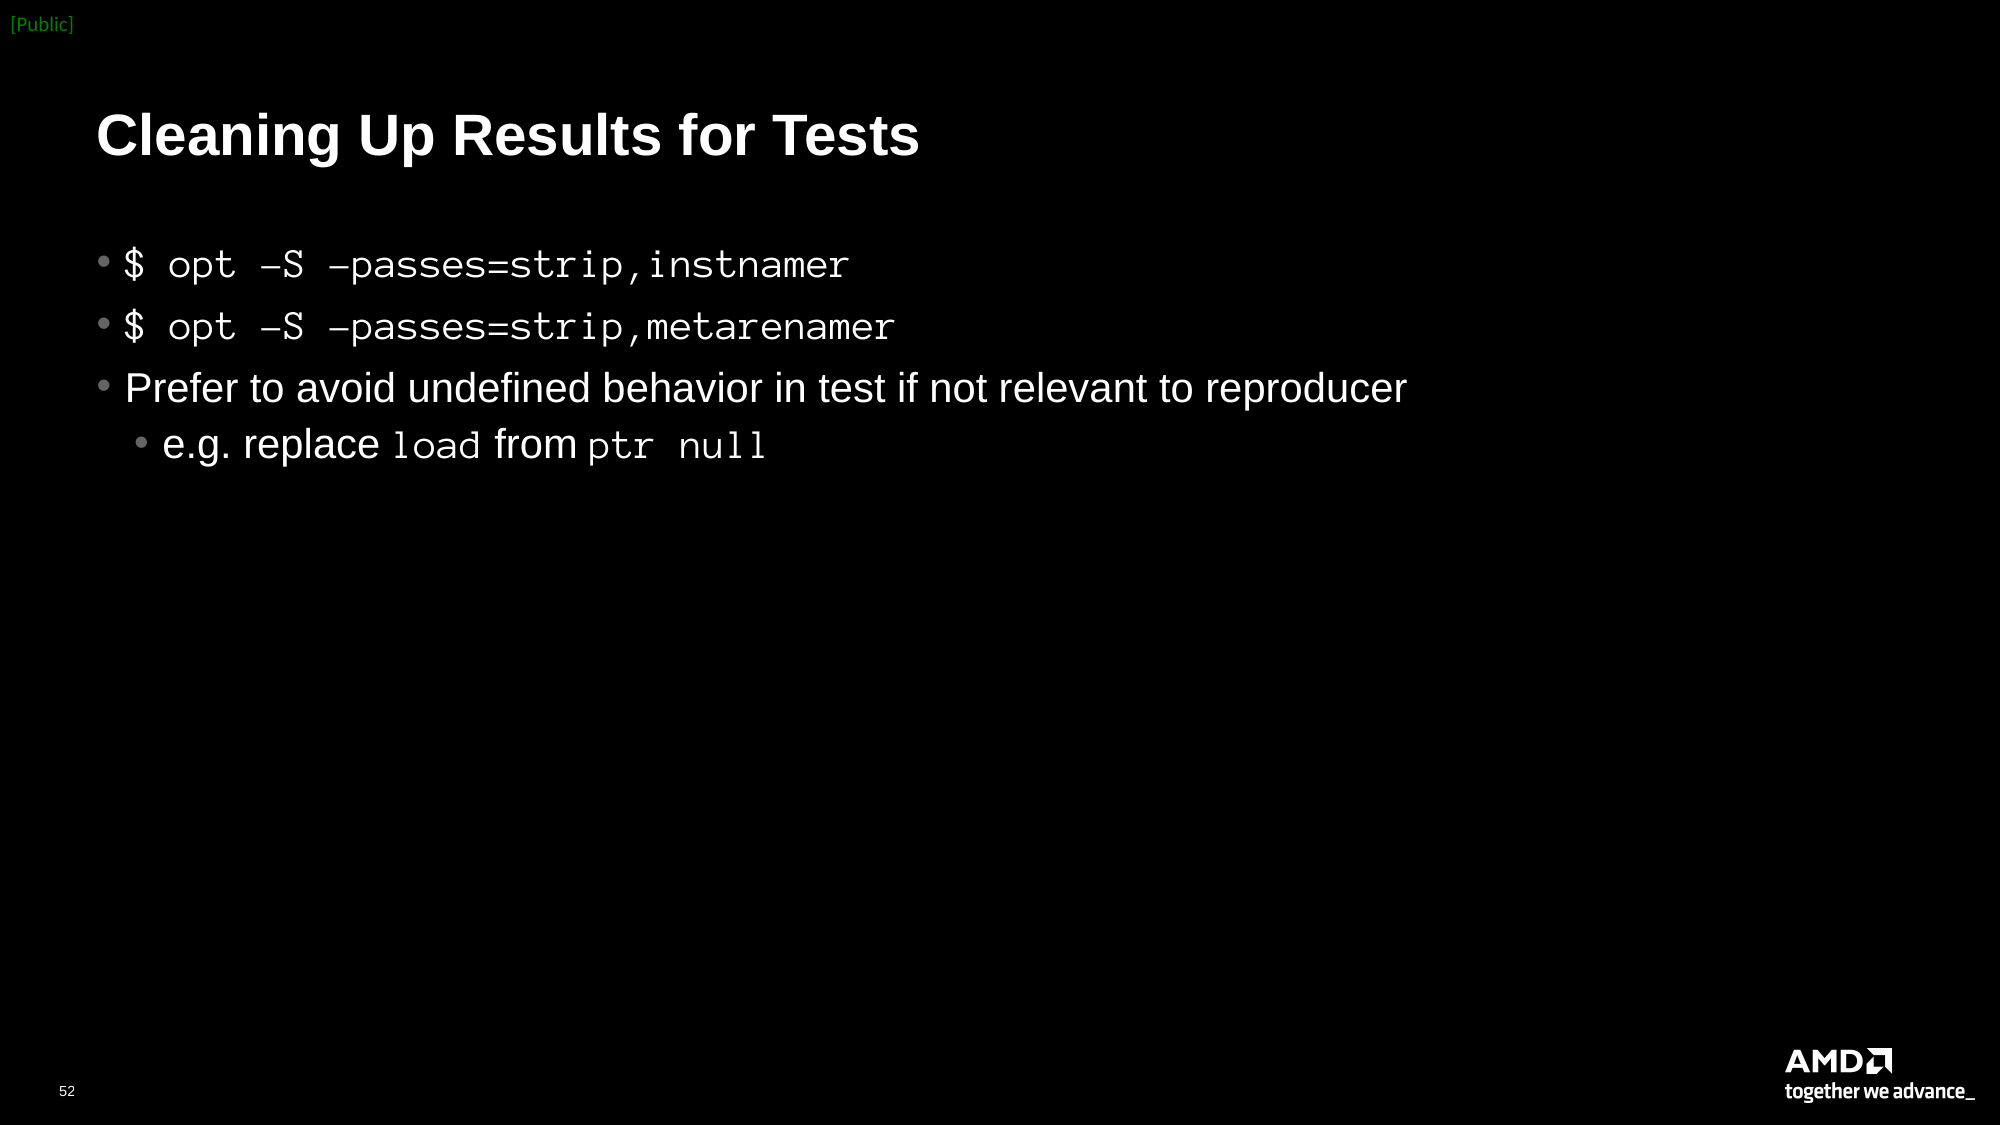

# Cleaning Up Results for Tests
$ opt –S –passes=strip,instnamer
$ opt –S –passes=strip,metarenamer
Prefer to avoid undefined behavior in test if not relevant to reproducer
e.g. replace load from ptr null